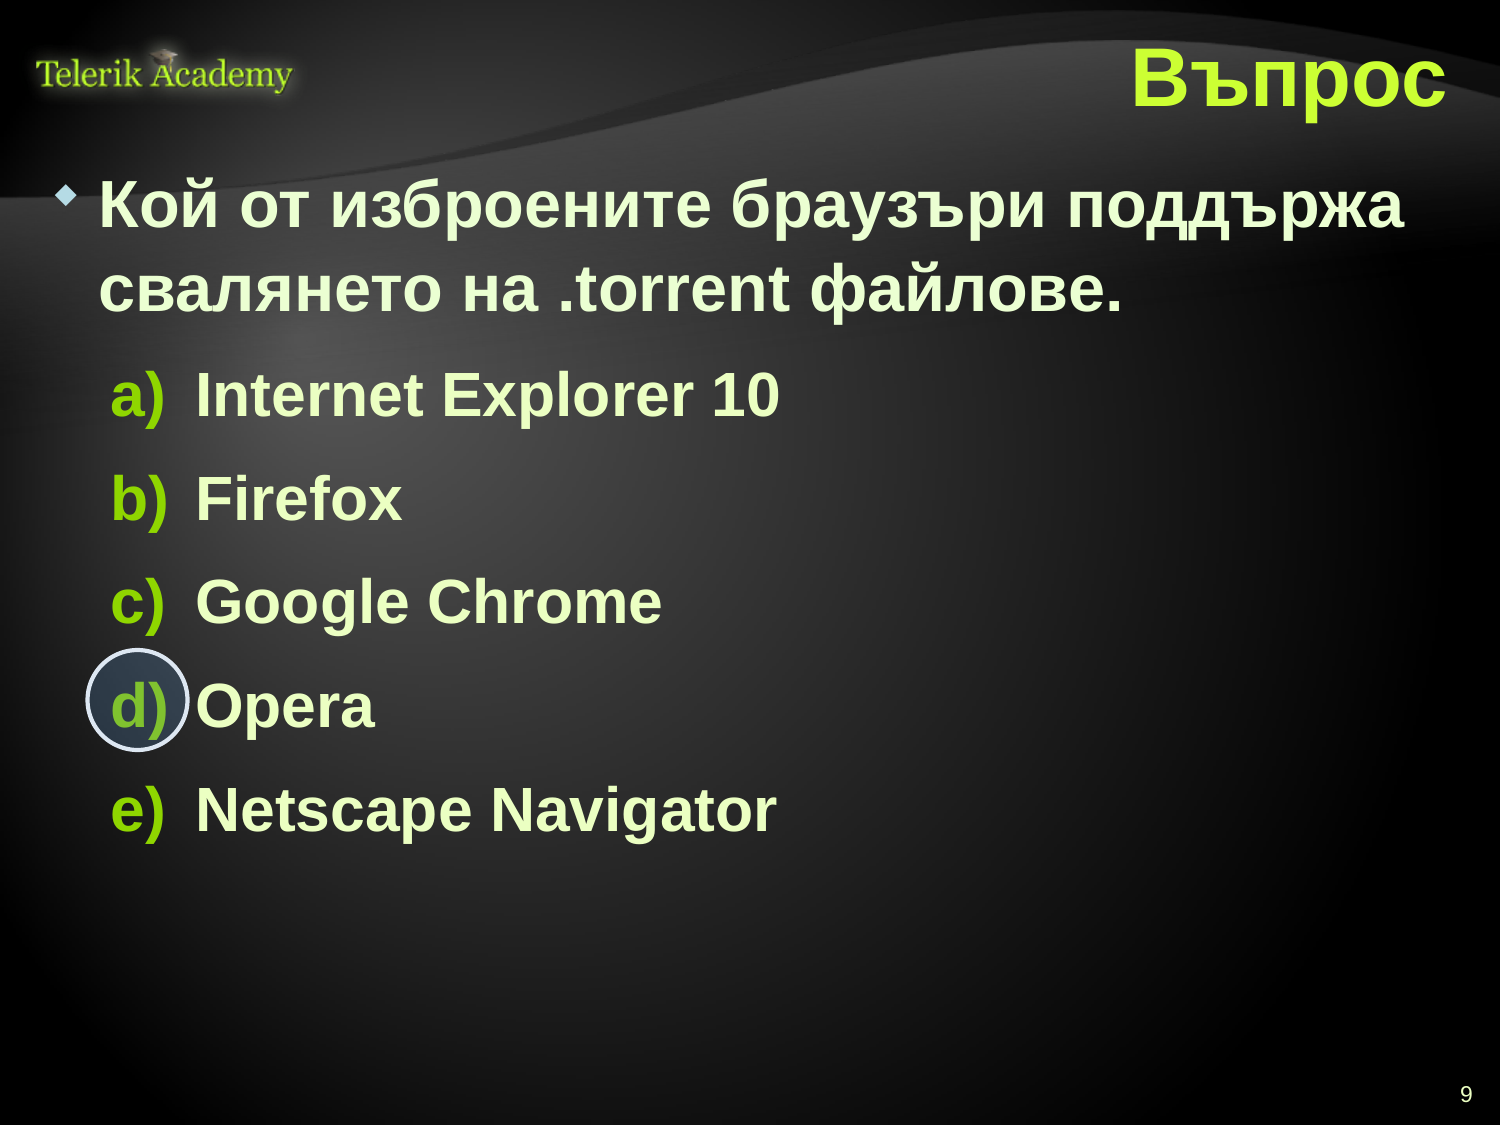

# Въпрос
Кой от изброените браузъри поддържа свалянето на .torrent файлове.
Internet Explorer 10
Firefox
Google Chrome
Opera
Netscape Navigator

9